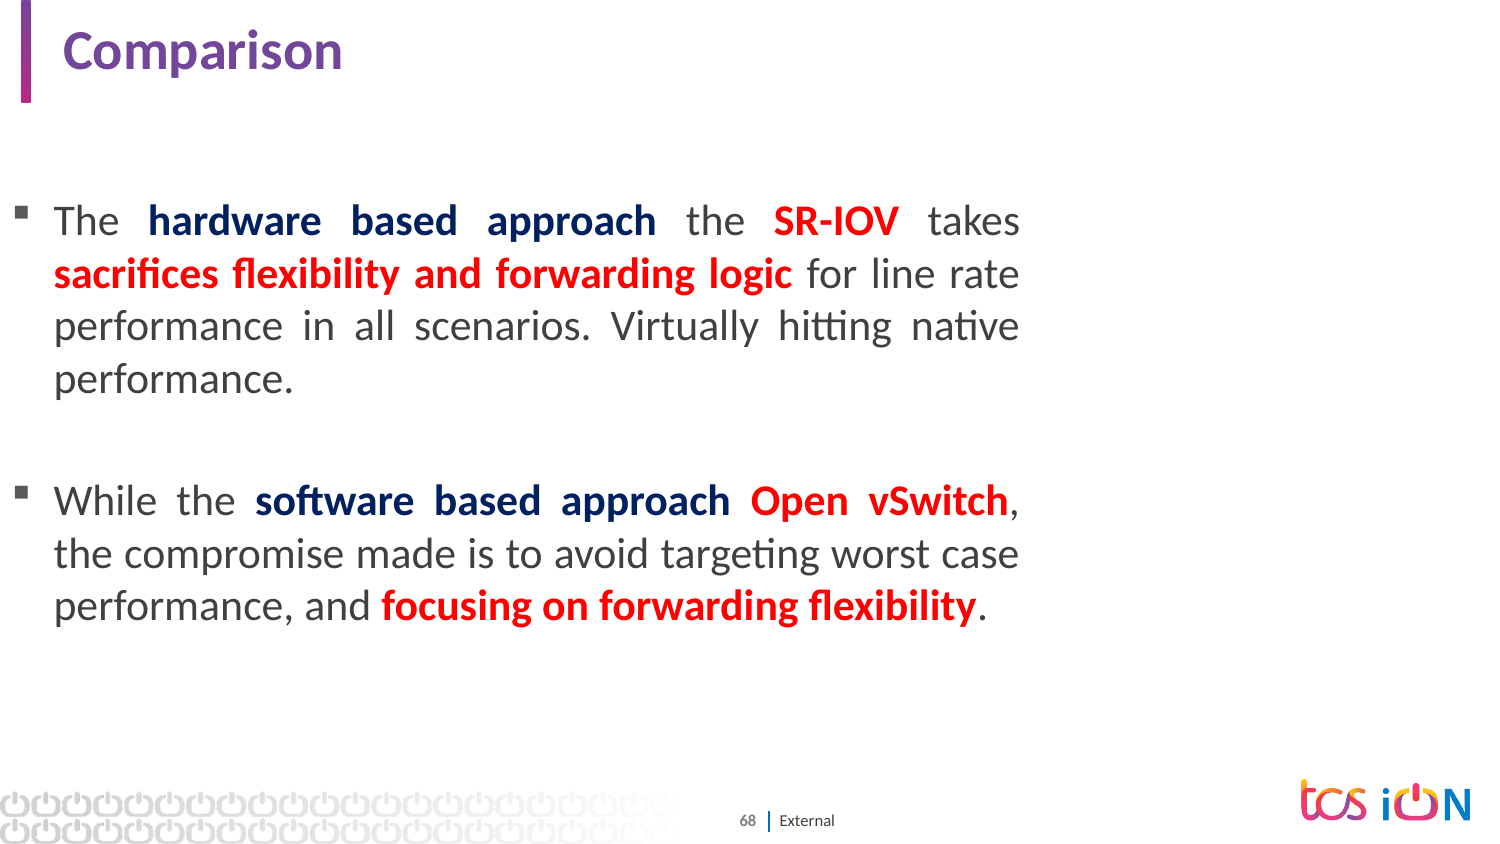

# Comparison
The hardware based approach the SR-IOV takes sacrifices flexibility and forwarding logic for line rate performance in all scenarios. Virtually hitting native performance.

While the software based approach Open vSwitch, the compromise made is to avoid targeting worst case performance, and focusing on forwarding flexibility.
Server Virtualization